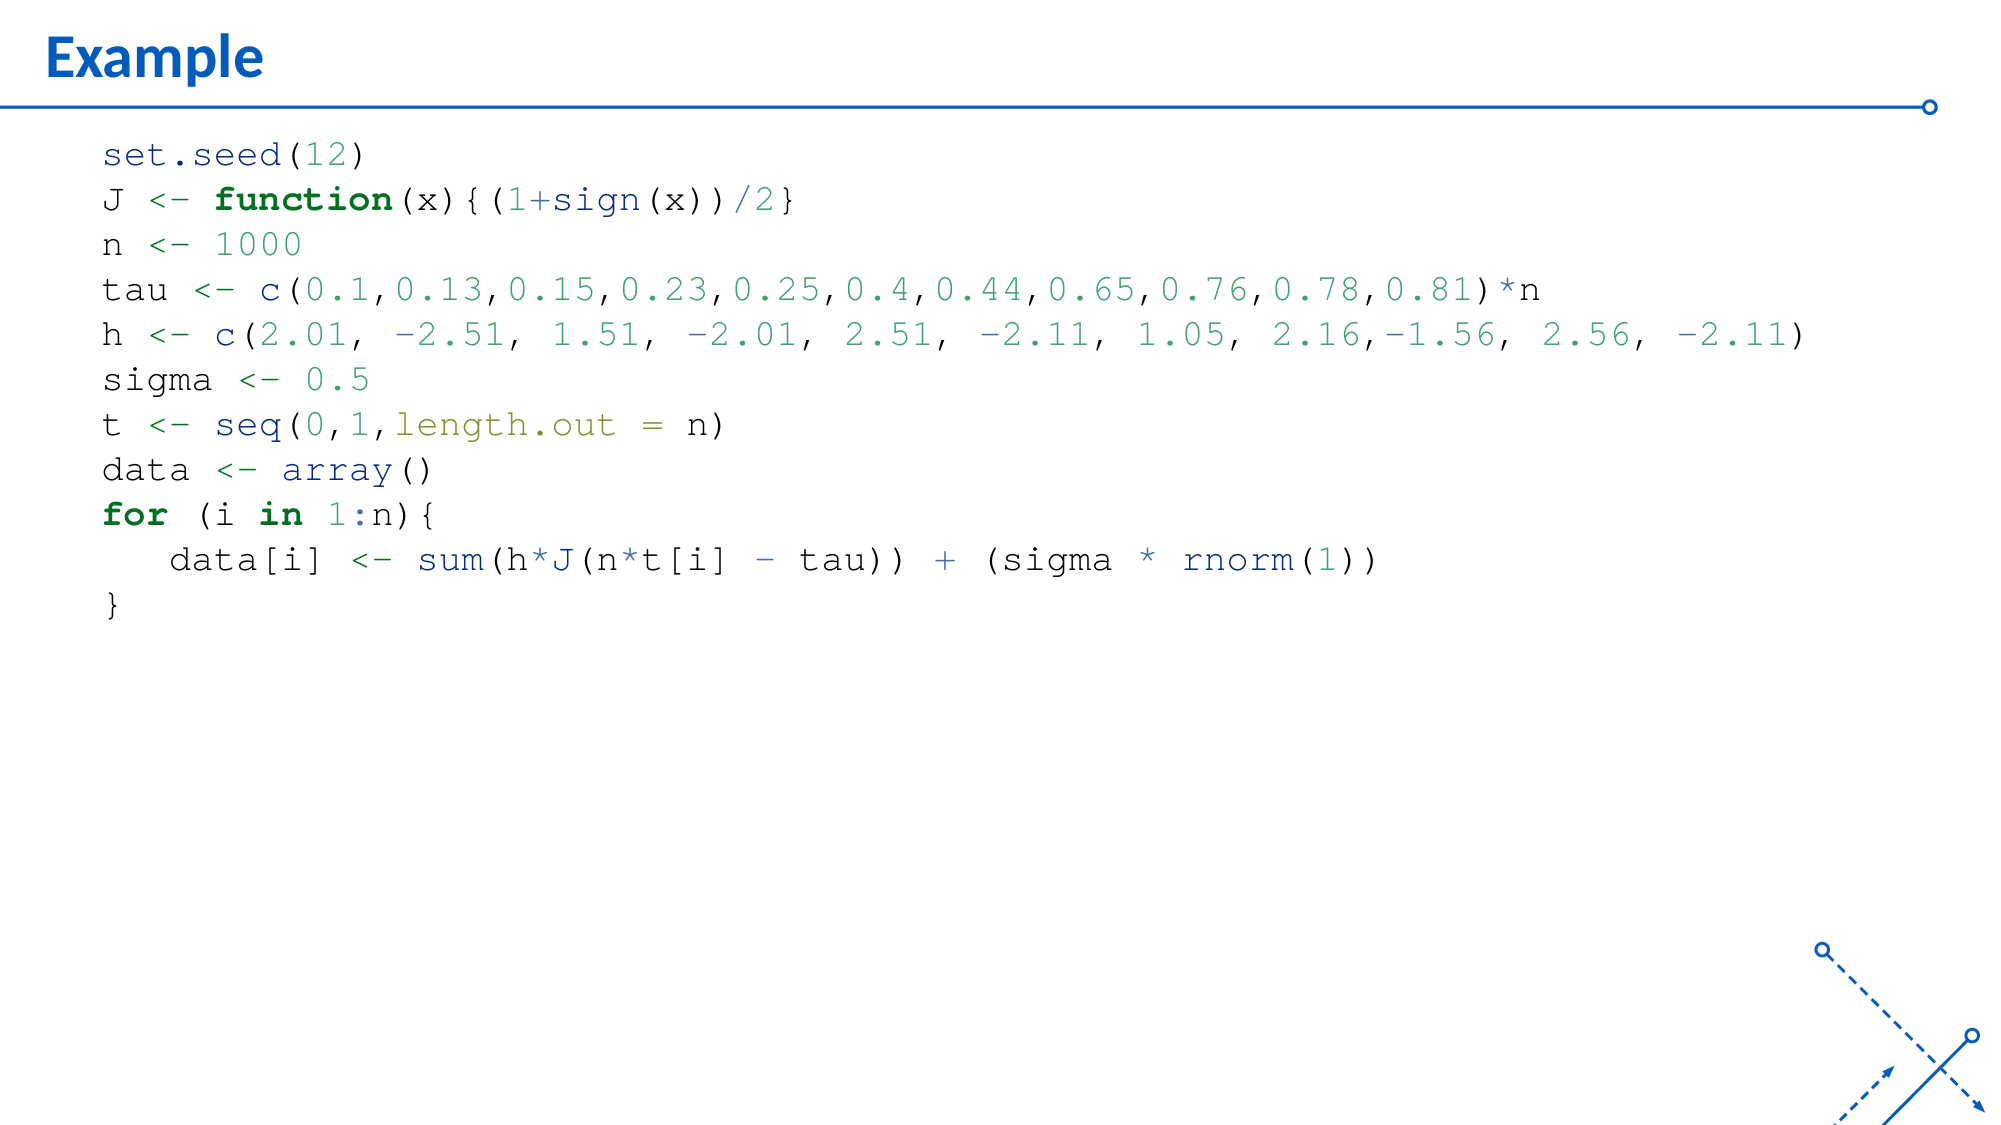

# Example
set.seed(12)
J <- function(x){(1+sign(x))/2}
n <- 1000
tau <- c(0.1,0.13,0.15,0.23,0.25,0.4,0.44,0.65,0.76,0.78,0.81)*n
h <- c(2.01, -2.51, 1.51, -2.01, 2.51, -2.11, 1.05, 2.16,-1.56, 2.56, -2.11)
sigma <- 0.5
t <- seq(0,1,length.out = n)
data <- array()
for (i in 1:n){
   data[i] <- sum(h*J(n*t[i] - tau)) + (sigma * rnorm(1))
}